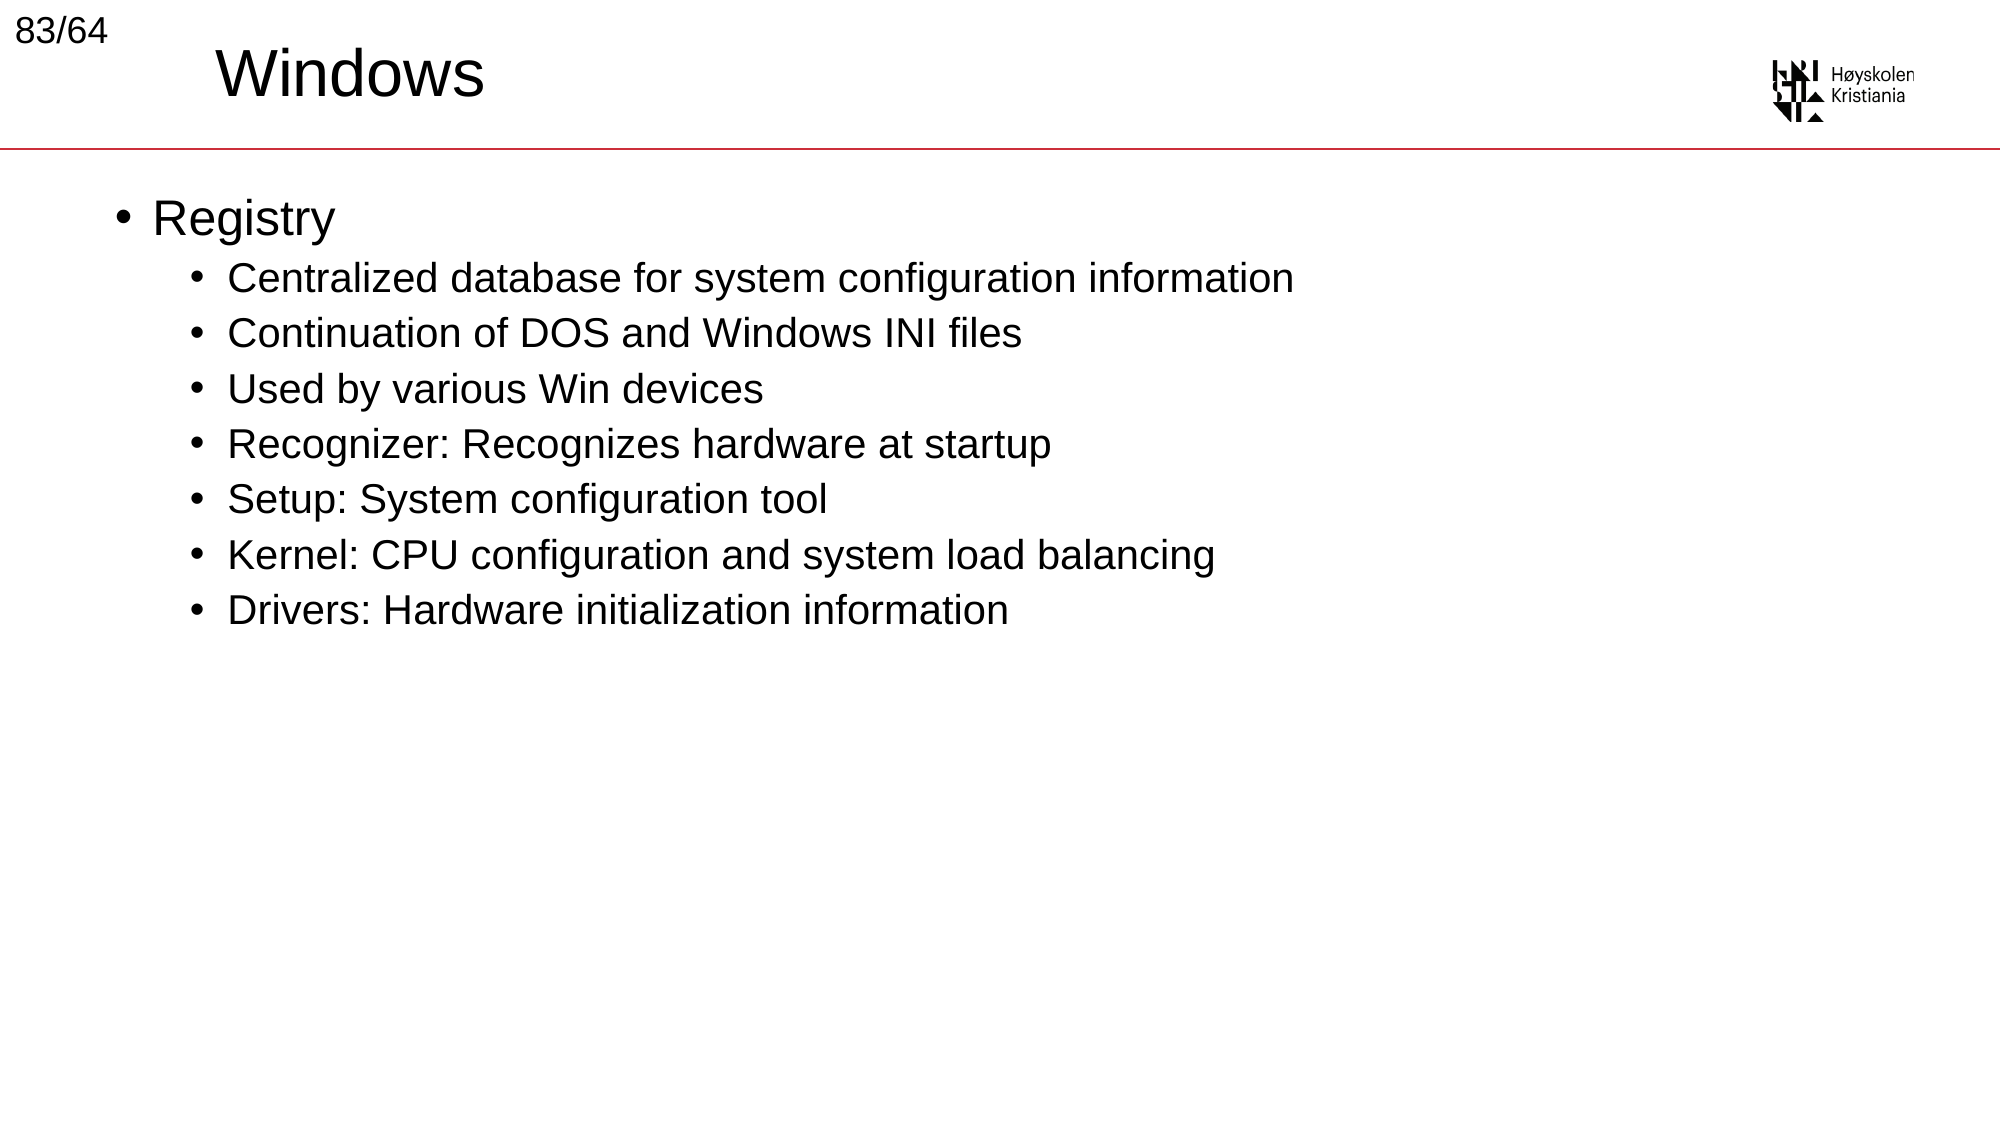

83/64
# Windows
Registry
Centralized database for system configuration information
Continuation of DOS and Windows INI files
Used by various Win devices
Recognizer: Recognizes hardware at startup
Setup: System configuration tool
Kernel: CPU configuration and system load balancing
Drivers: Hardware initialization information